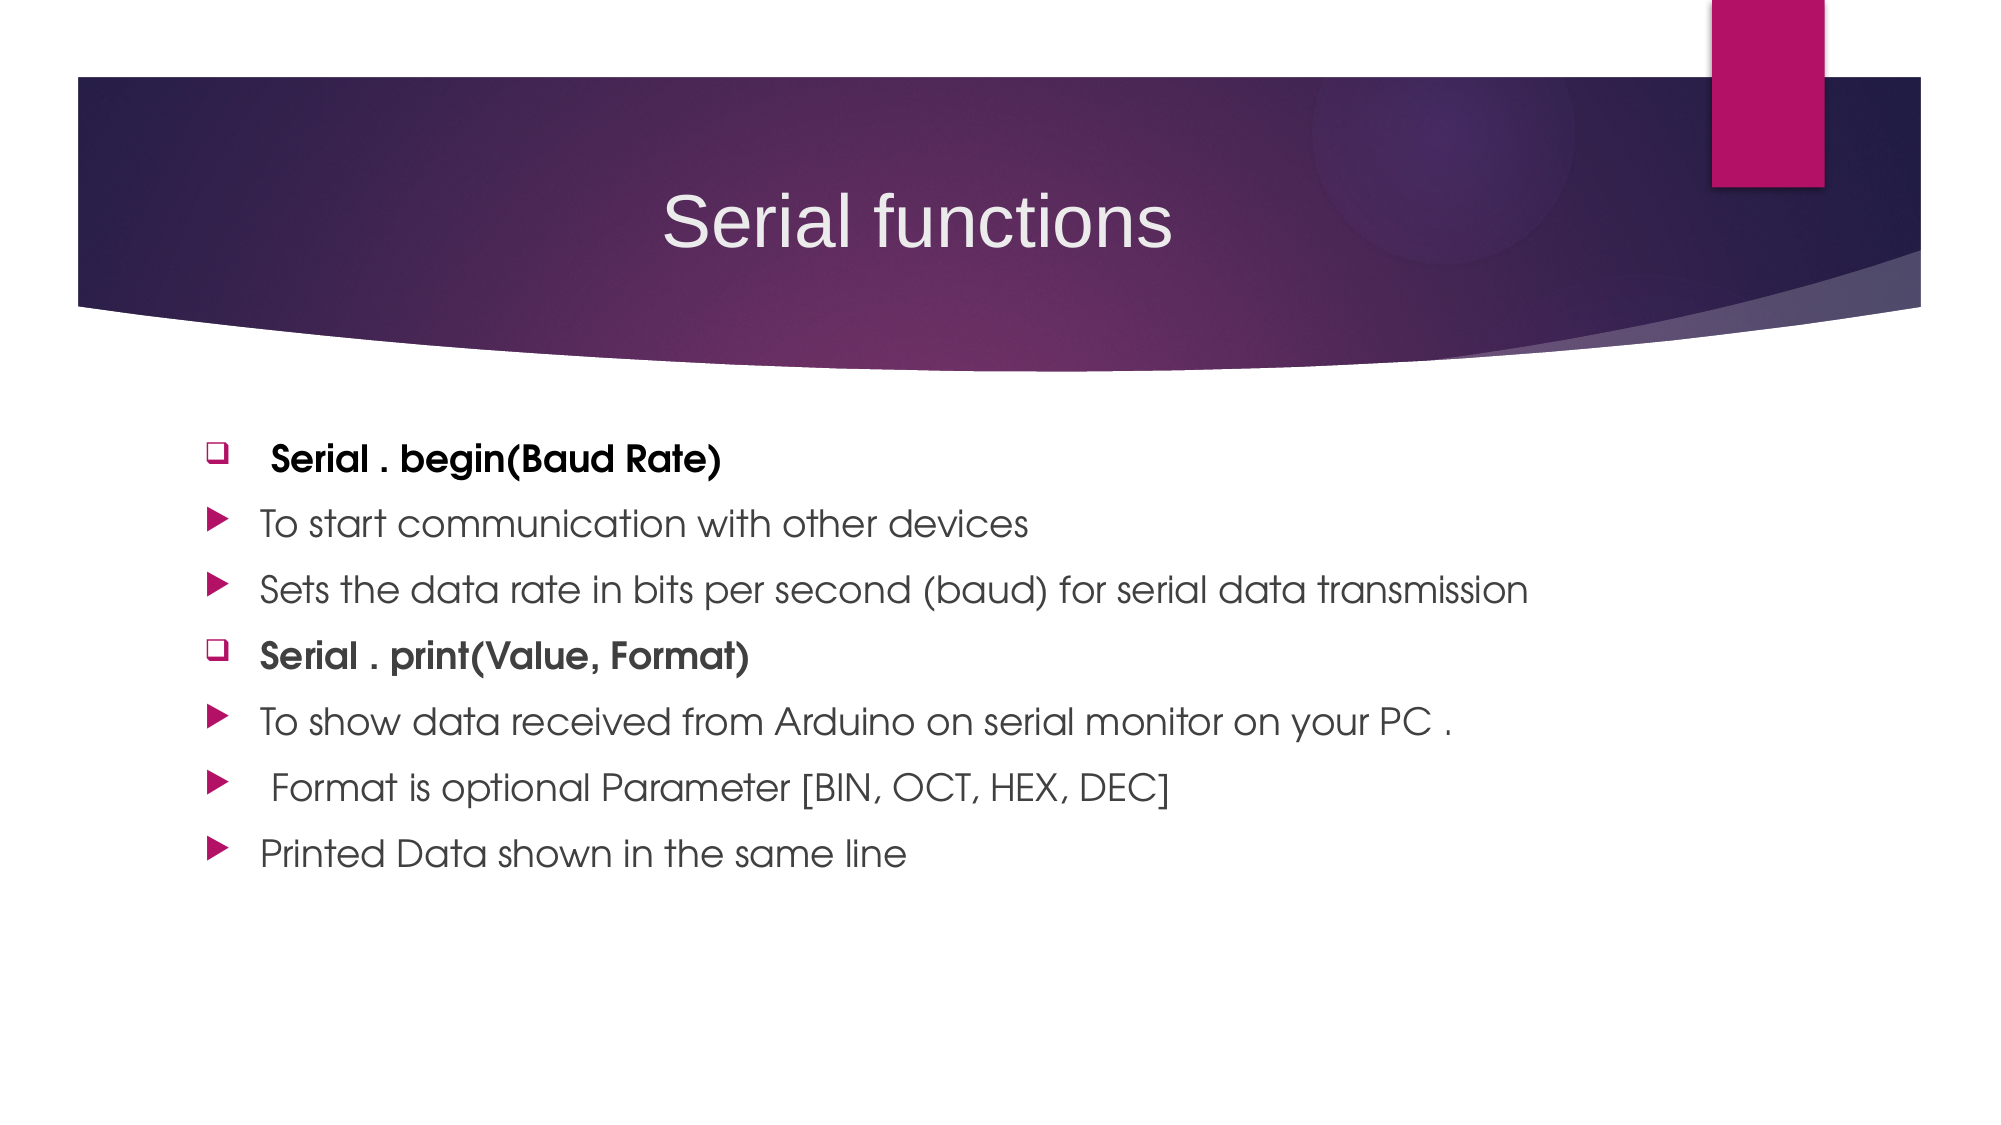

# Serial functions
 Serial . begin(Baud Rate)
To start communication with other devices
Sets the data rate in bits per second (baud) for serial data transmission
Serial . print(Value, Format)
To show data received from Arduino on serial monitor on your PC .
 Format is optional Parameter [BIN, OCT, HEX, DEC]
Printed Data shown in the same line